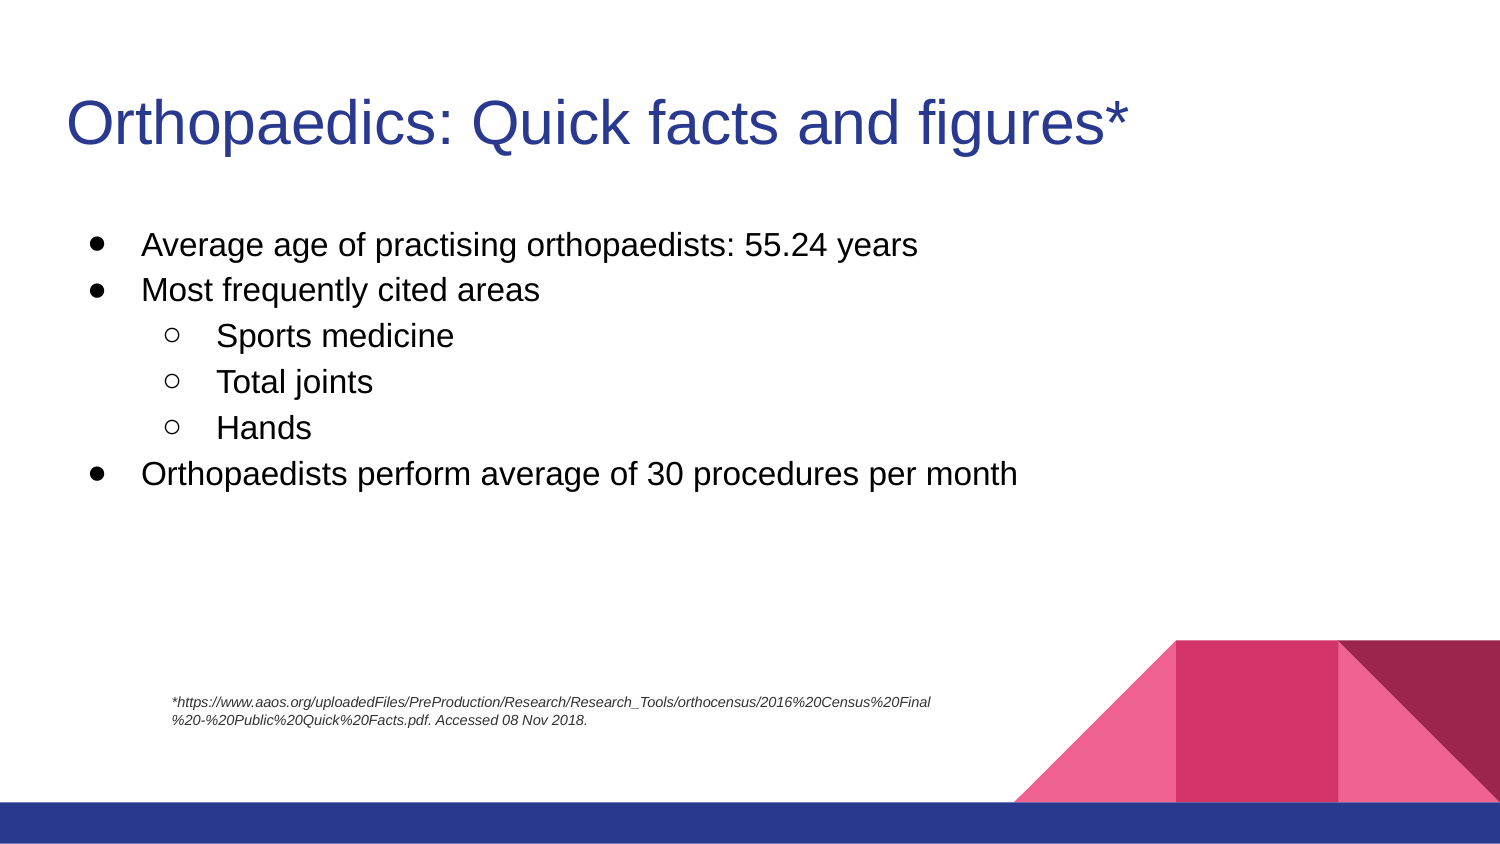

# Orthopaedics: Quick facts and figures*
Average age of practising orthopaedists: 55.24 years
Most frequently cited areas
Sports medicine
Total joints
Hands
Orthopaedists perform average of 30 procedures per month
*https://www.aaos.org/uploadedFiles/PreProduction/Research/Research_Tools/orthocensus/2016%20Census%20Final%20-%20Public%20Quick%20Facts.pdf. Accessed 08 Nov 2018.